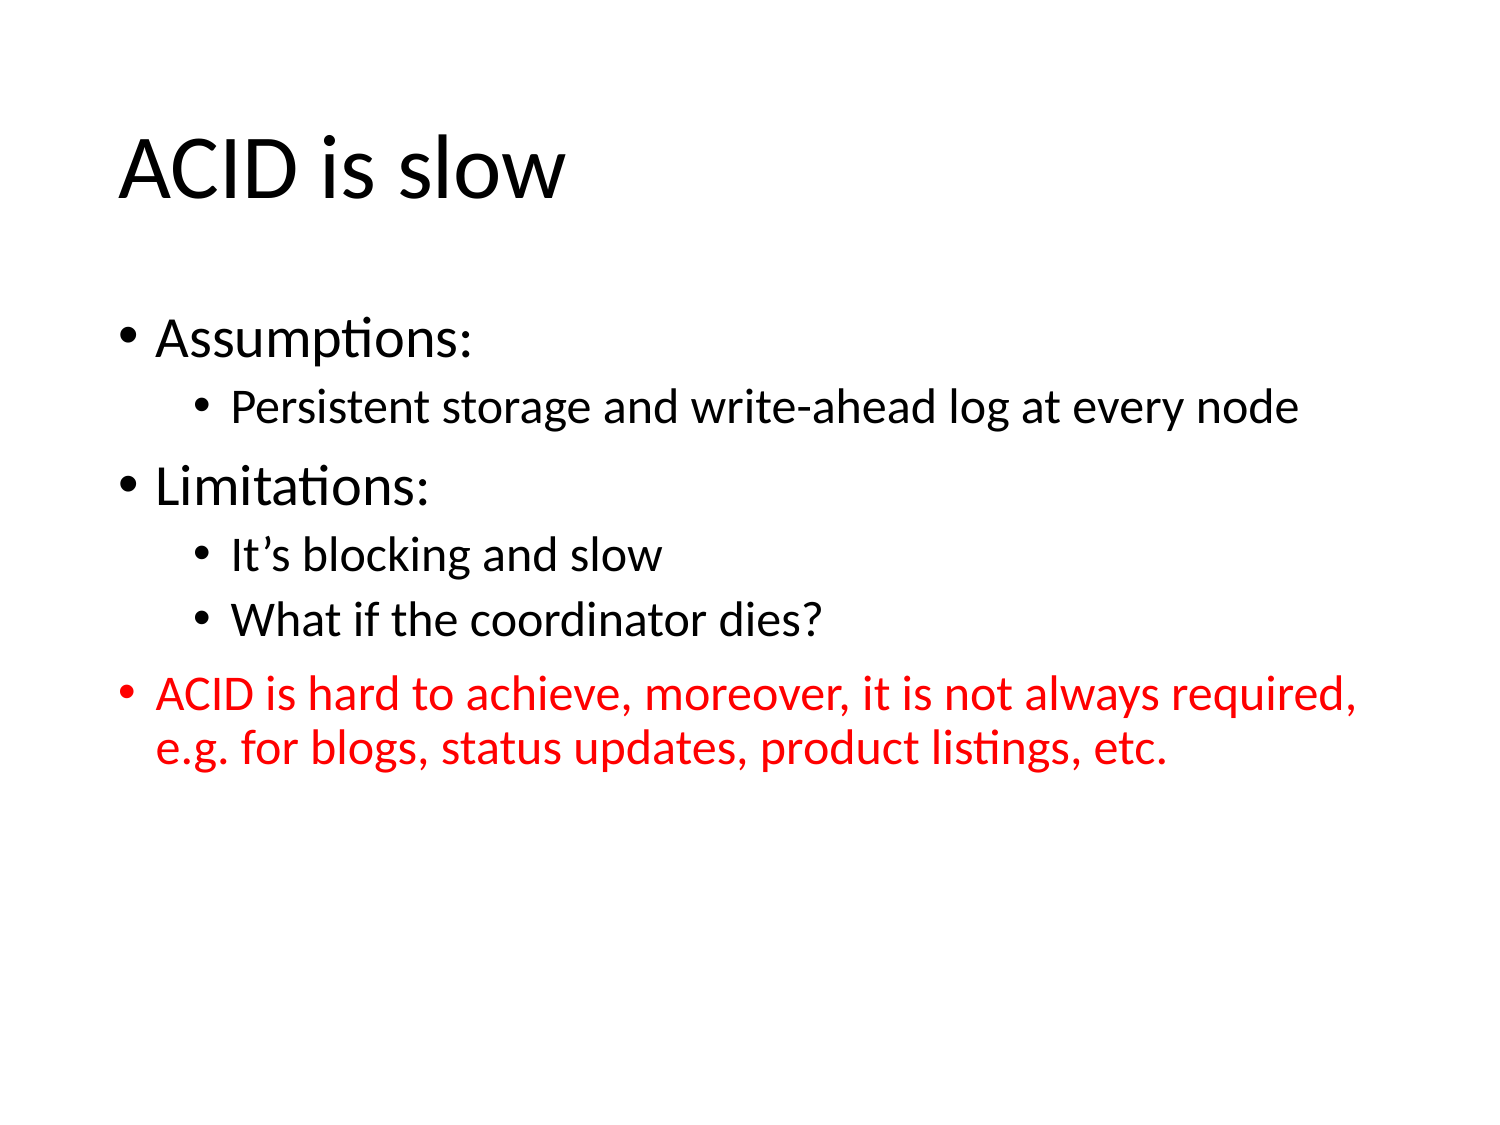

# ACID is slow
Assumptions:
Persistent storage and write-ahead log at every node
Limitations:
It’s blocking and slow
What if the coordinator dies?
ACID is hard to achieve, moreover, it is not always required, e.g. for blogs, status updates, product listings, etc.